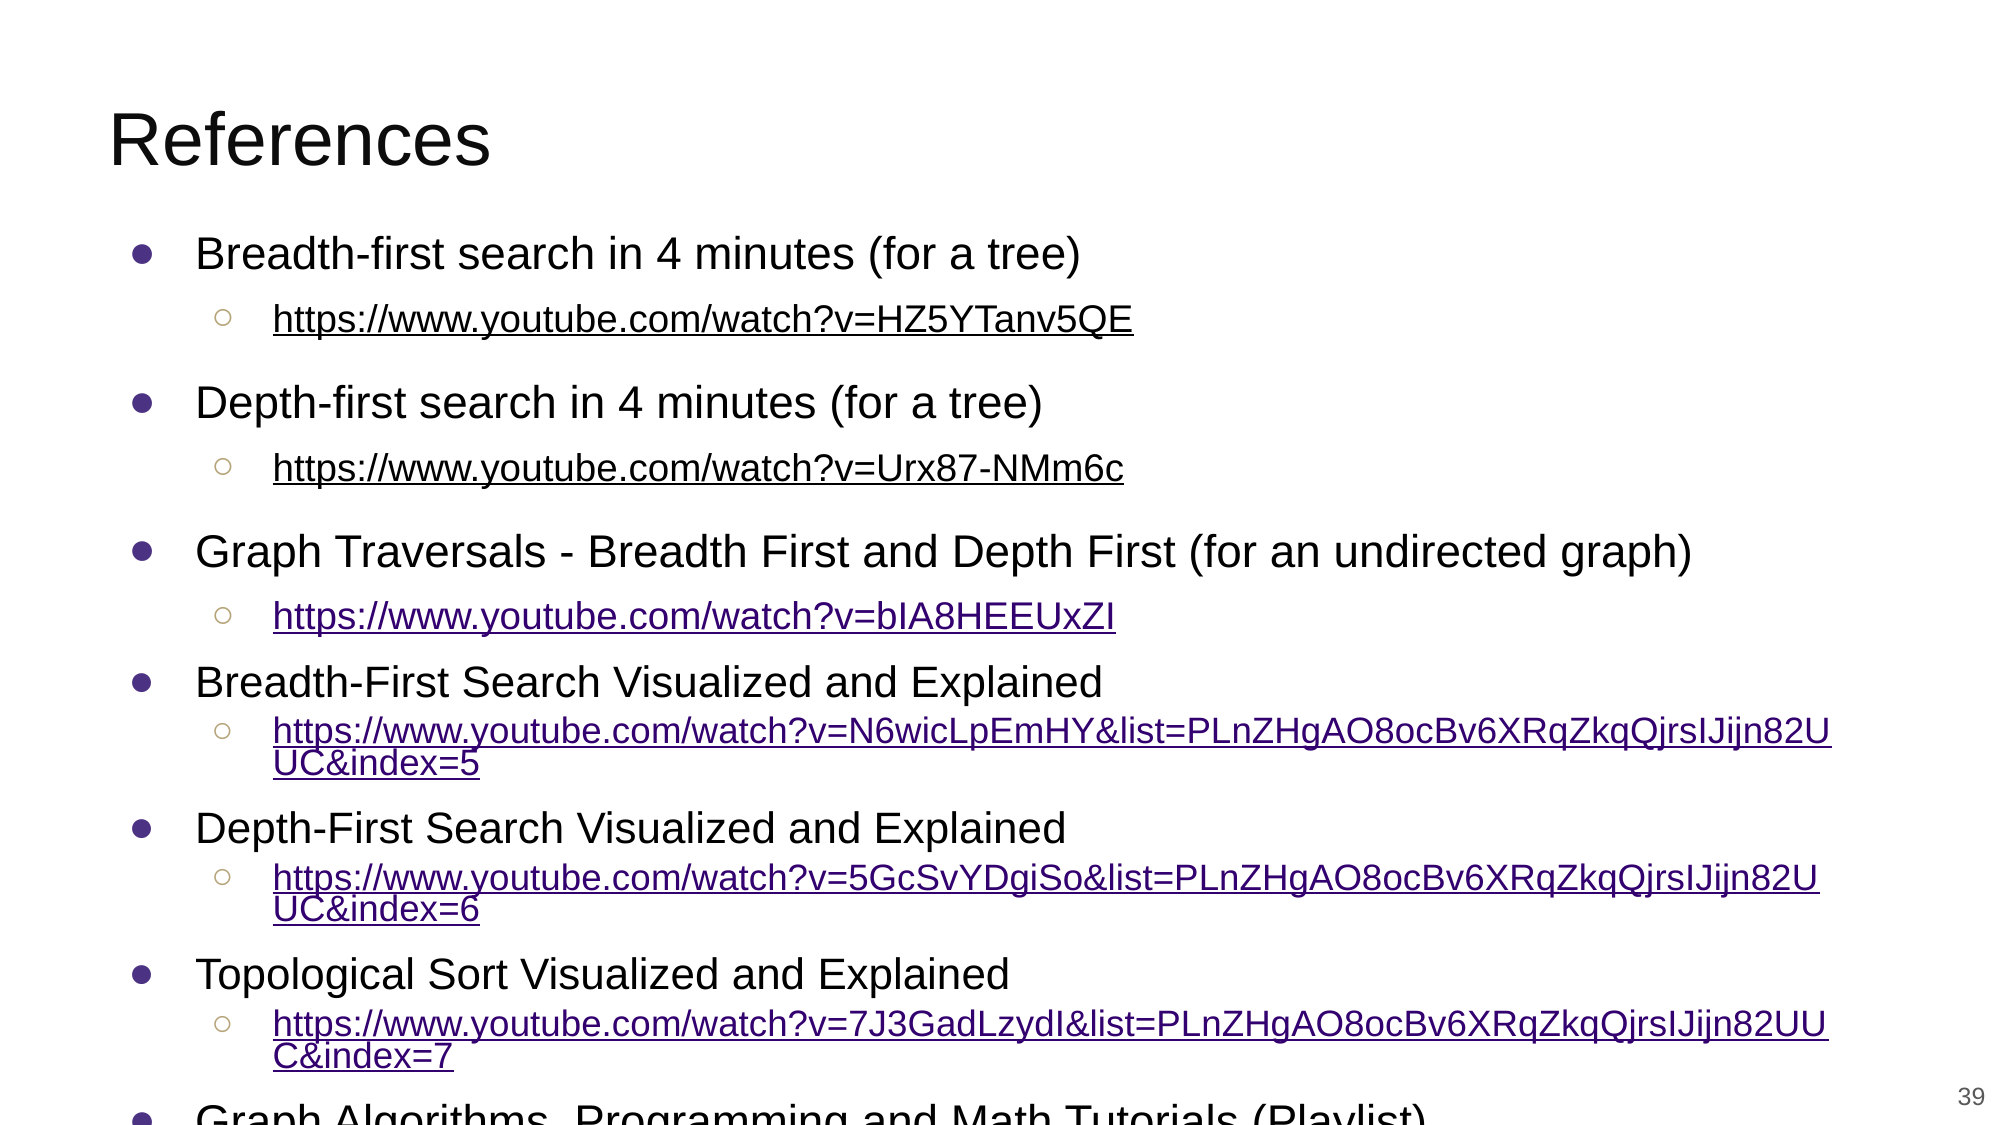

# References
Breadth-first search in 4 minutes (for a tree)
https://www.youtube.com/watch?v=HZ5YTanv5QE
Depth-first search in 4 minutes (for a tree)
https://www.youtube.com/watch?v=Urx87-NMm6c
Graph Traversals - Breadth First and Depth First (for an undirected graph)
https://www.youtube.com/watch?v=bIA8HEEUxZI
Breadth-First Search Visualized and Explained
https://www.youtube.com/watch?v=N6wicLpEmHY&list=PLnZHgAO8ocBv6XRqZkqQjrsIJijn82UUC&index=5
Depth-First Search Visualized and Explained
https://www.youtube.com/watch?v=5GcSvYDgiSo&list=PLnZHgAO8ocBv6XRqZkqQjrsIJijn82UUC&index=6
Topological Sort Visualized and Explained
https://www.youtube.com/watch?v=7J3GadLzydI&list=PLnZHgAO8ocBv6XRqZkqQjrsIJijn82UUC&index=7
Graph Algorithms, Programming and Math Tutorials (Playlist)
https://www.youtube.com/playlist?list=PLj8W7XIvO93oxLOZTi8JFghuRcKieIZU-